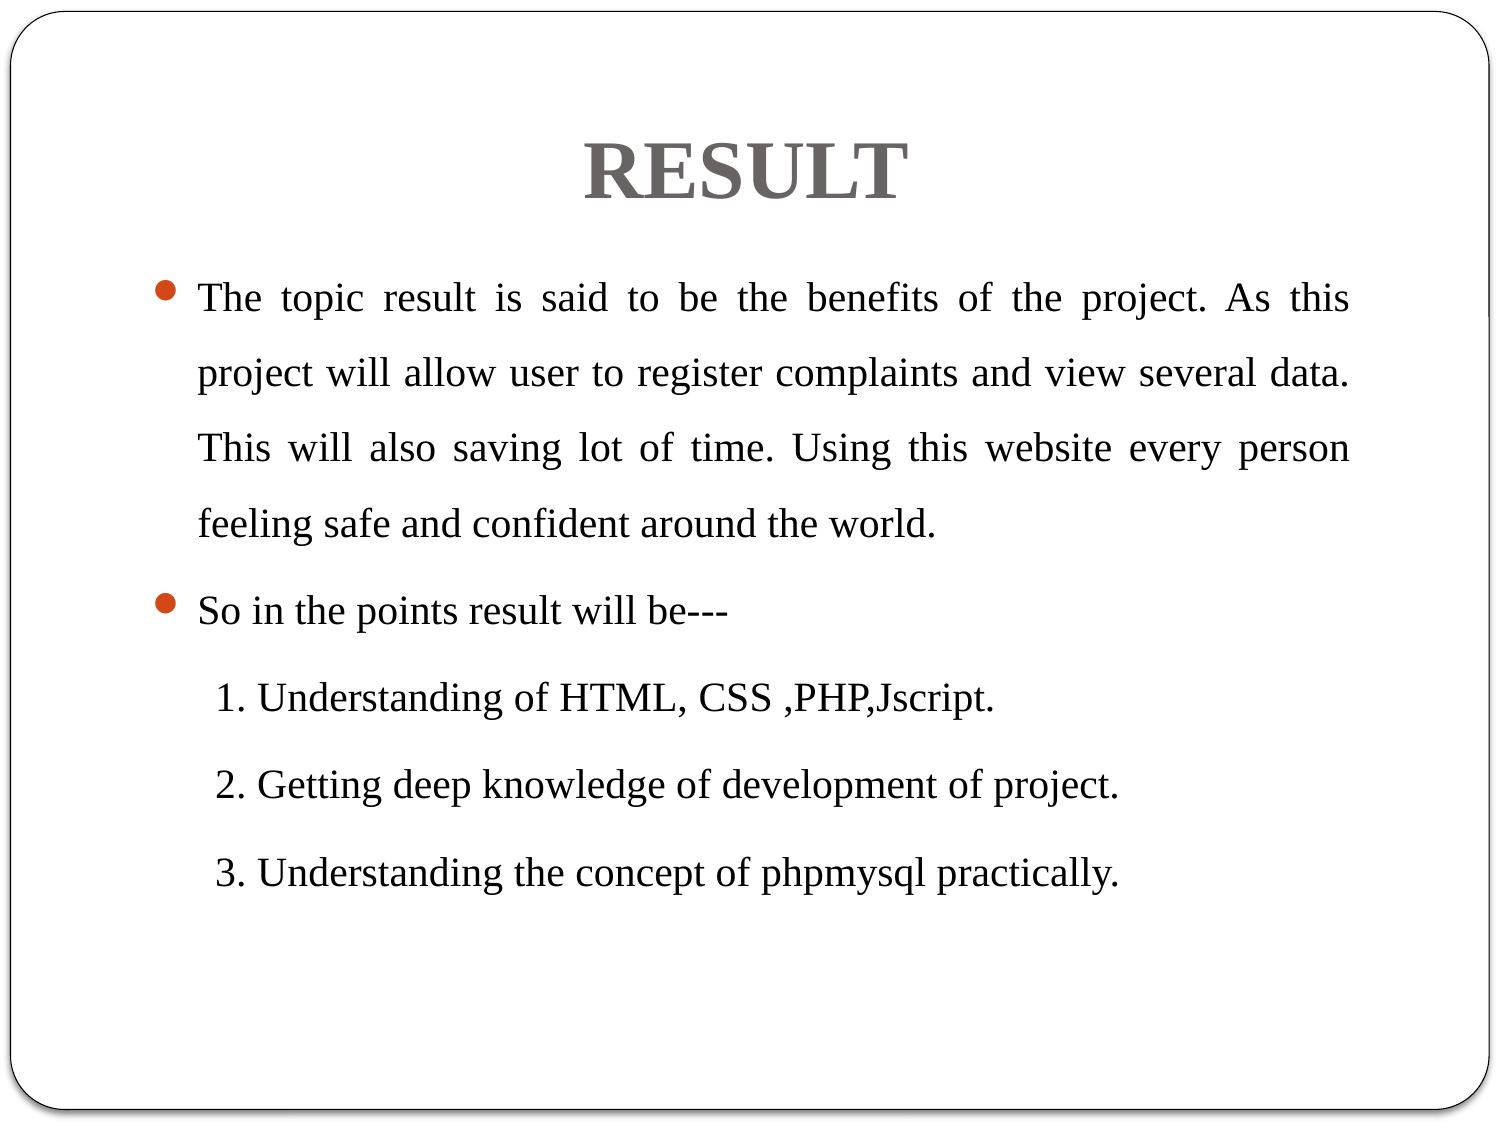

# RESULT
The topic result is said to be the benefits of the project. As this project will allow user to register complaints and view several data. This will also saving lot of time. Using this website every person feeling safe and confident around the world.
So in the points result will be---
      1. Understanding of HTML, CSS ,PHP,Jscript.
      2. Getting deep knowledge of development of project.
      3. Understanding the concept of phpmysql practically.